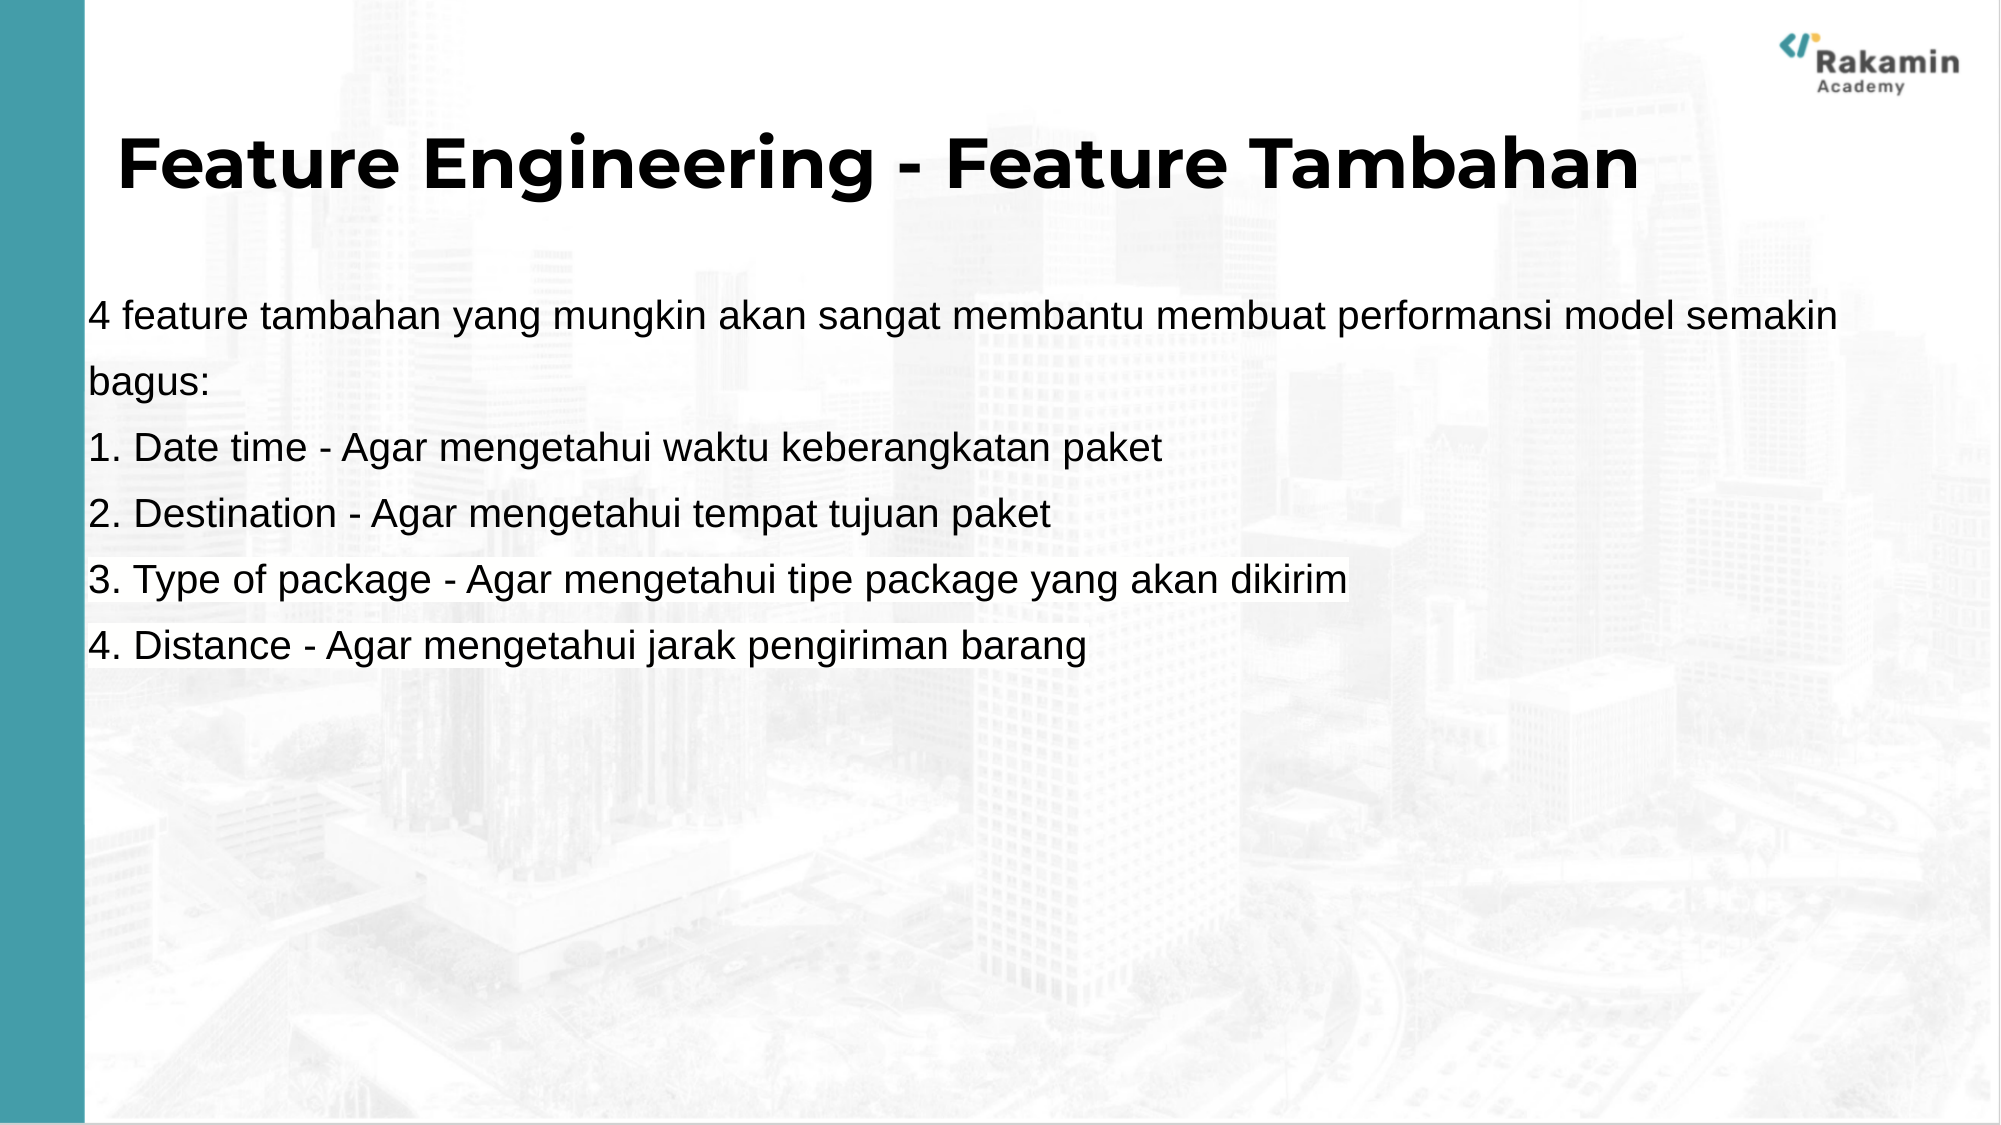

# Feature Engineering - Feature Tambahan

4 feature tambahan yang mungkin akan sangat membantu membuat performansi model semakin bagus:
1. Date time - Agar mengetahui waktu keberangkatan paket
2. Destination - Agar mengetahui tempat tujuan paket
3. Type of package - Agar mengetahui tipe package yang akan dikirim
4. Distance - Agar mengetahui jarak pengiriman barang